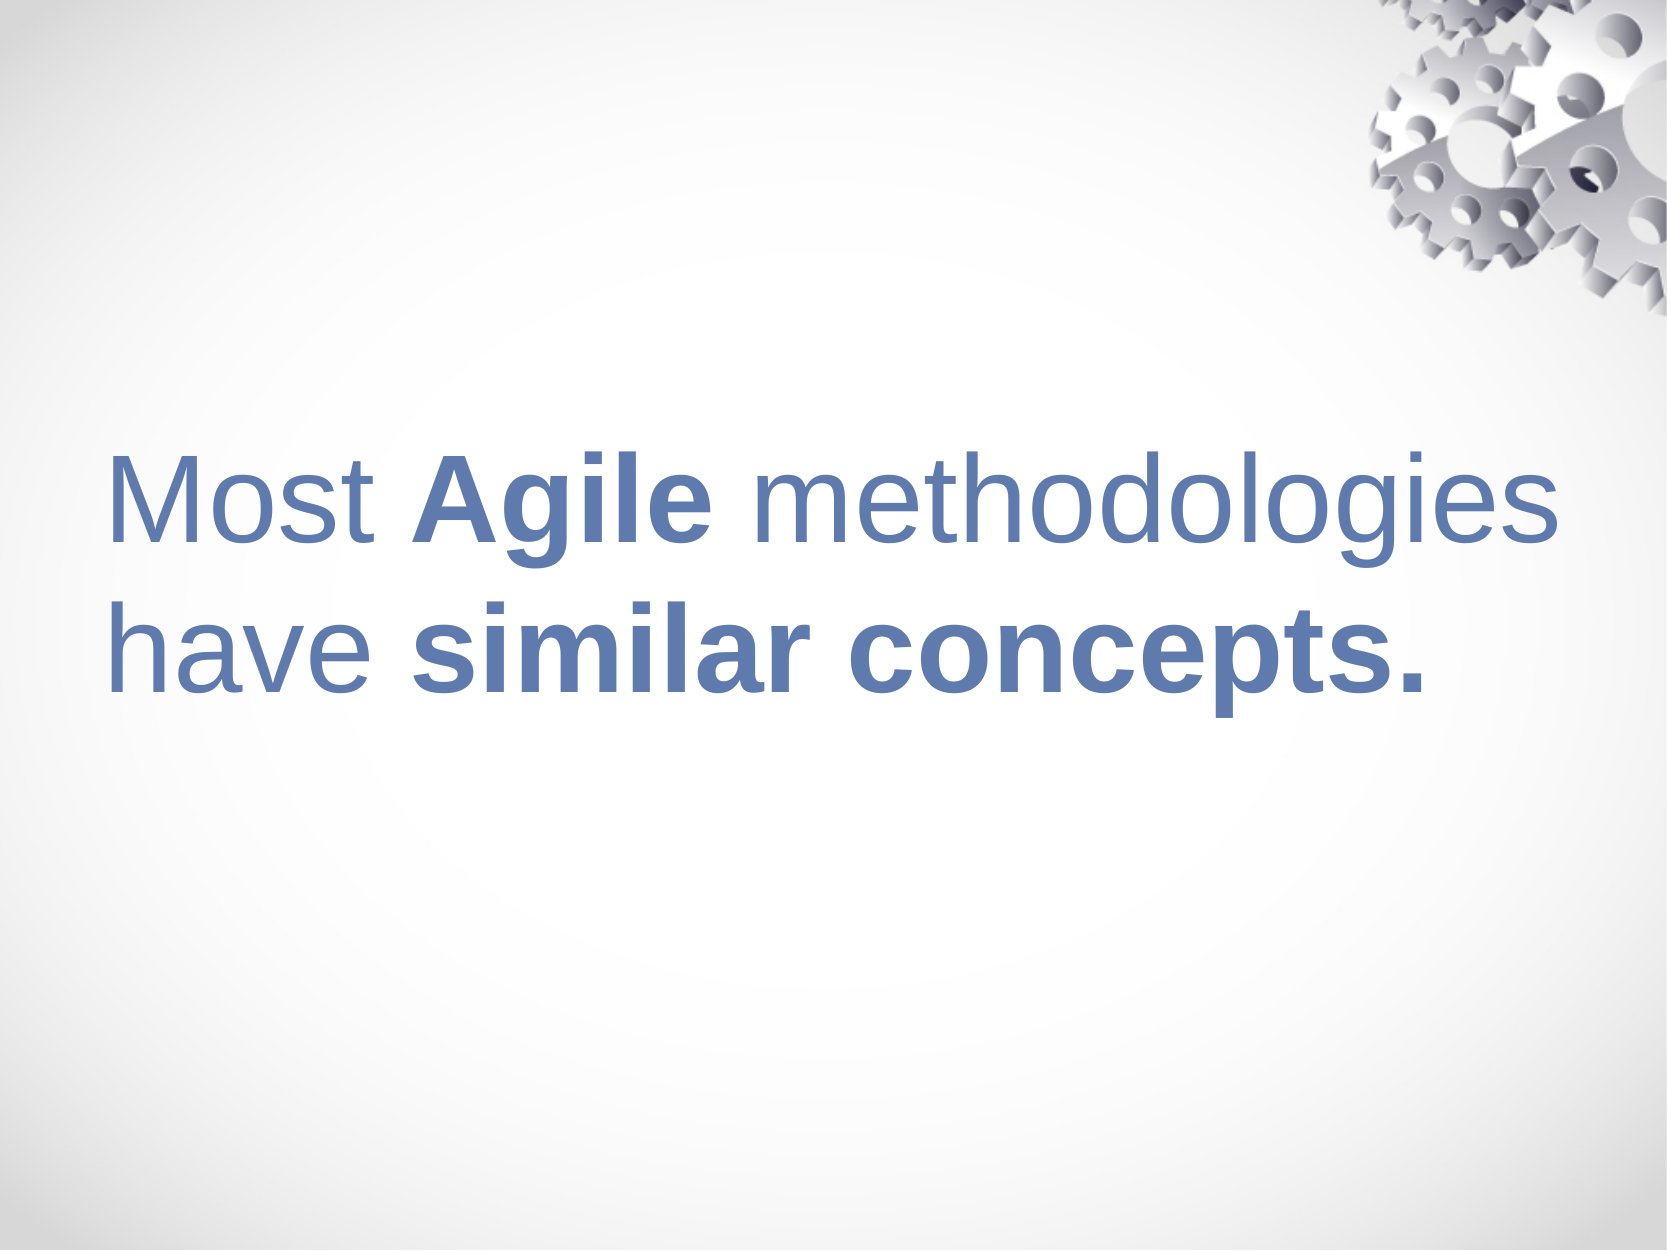

# Most Agile methodologies have similar concepts.